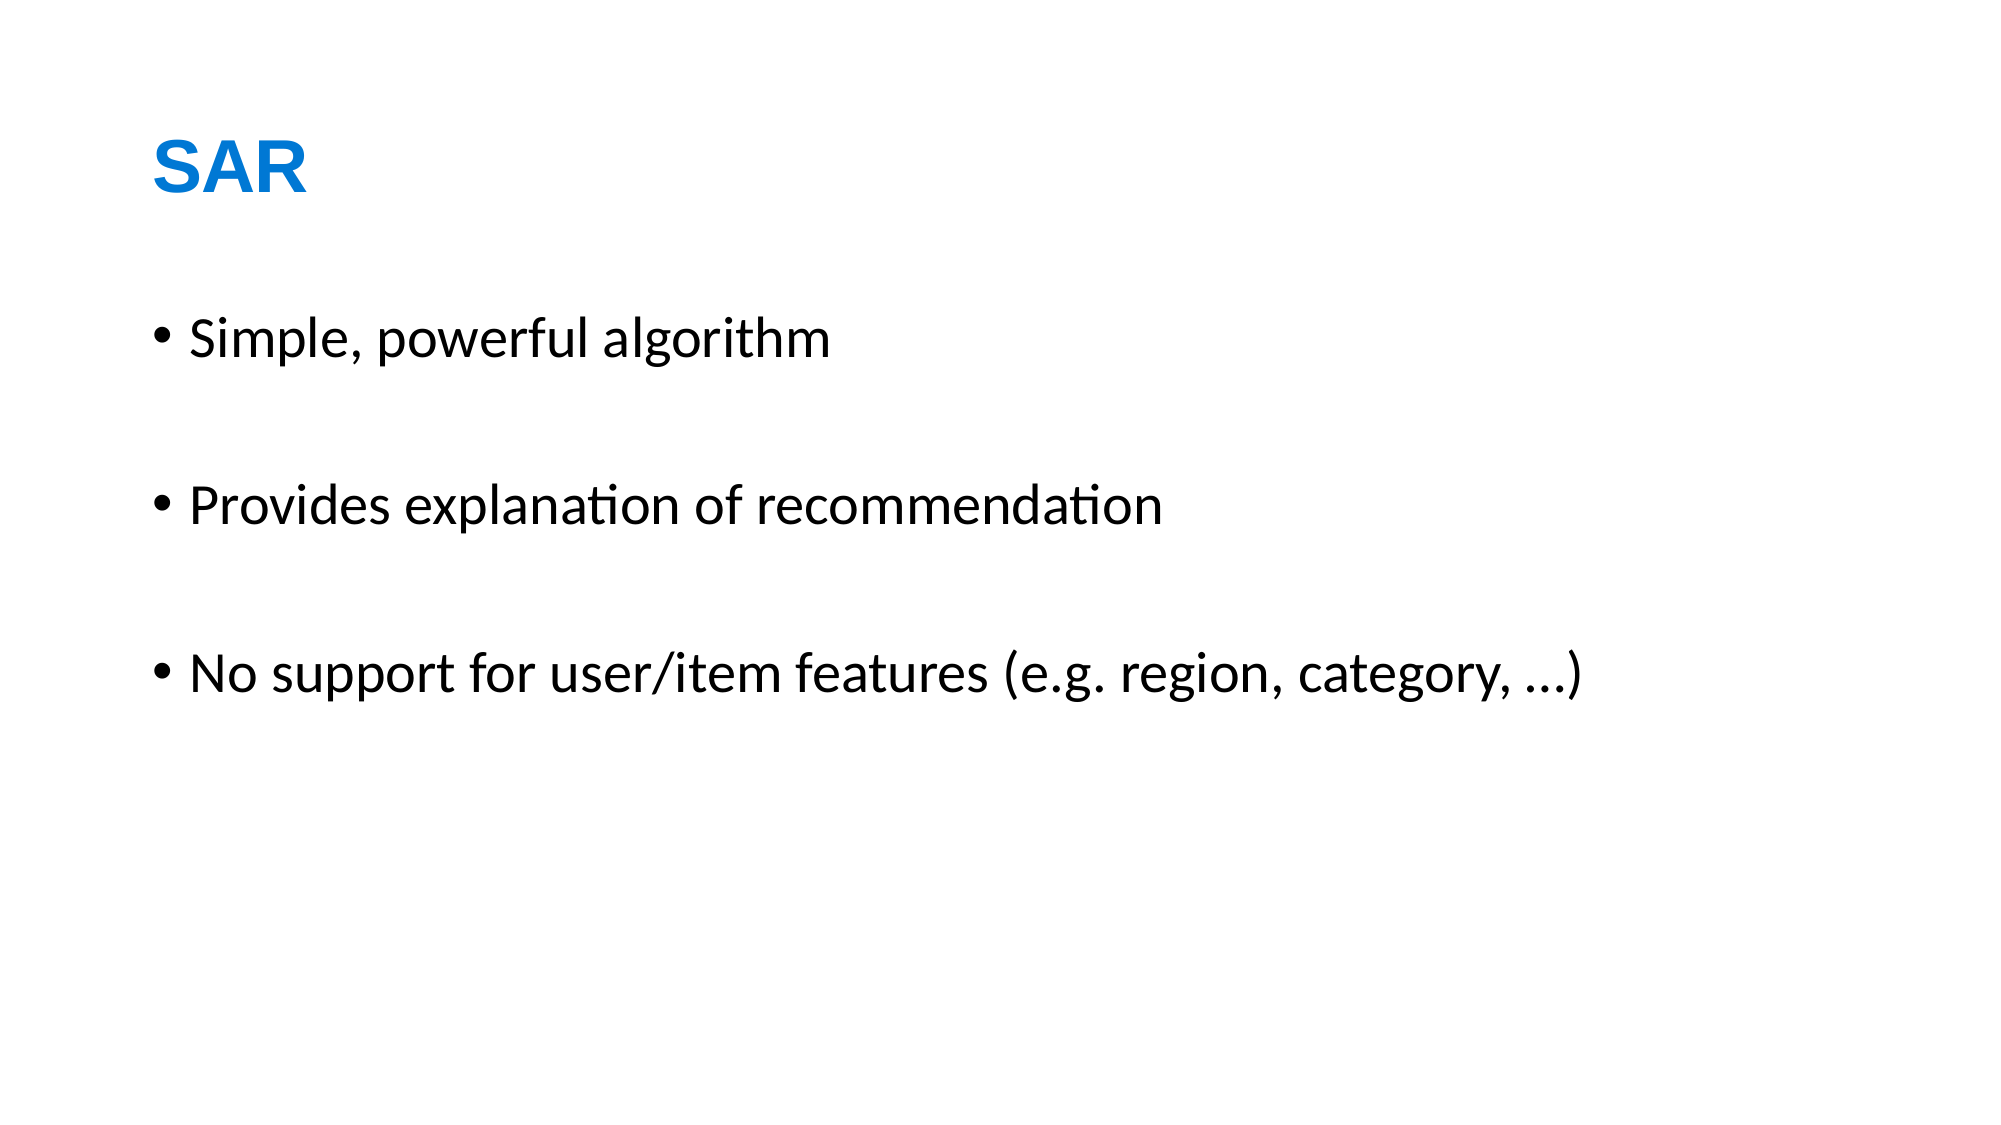

# SAR
Simple, powerful algorithm

Provides explanation of recommendation

No support for user/item features (e.g. region, category, …)